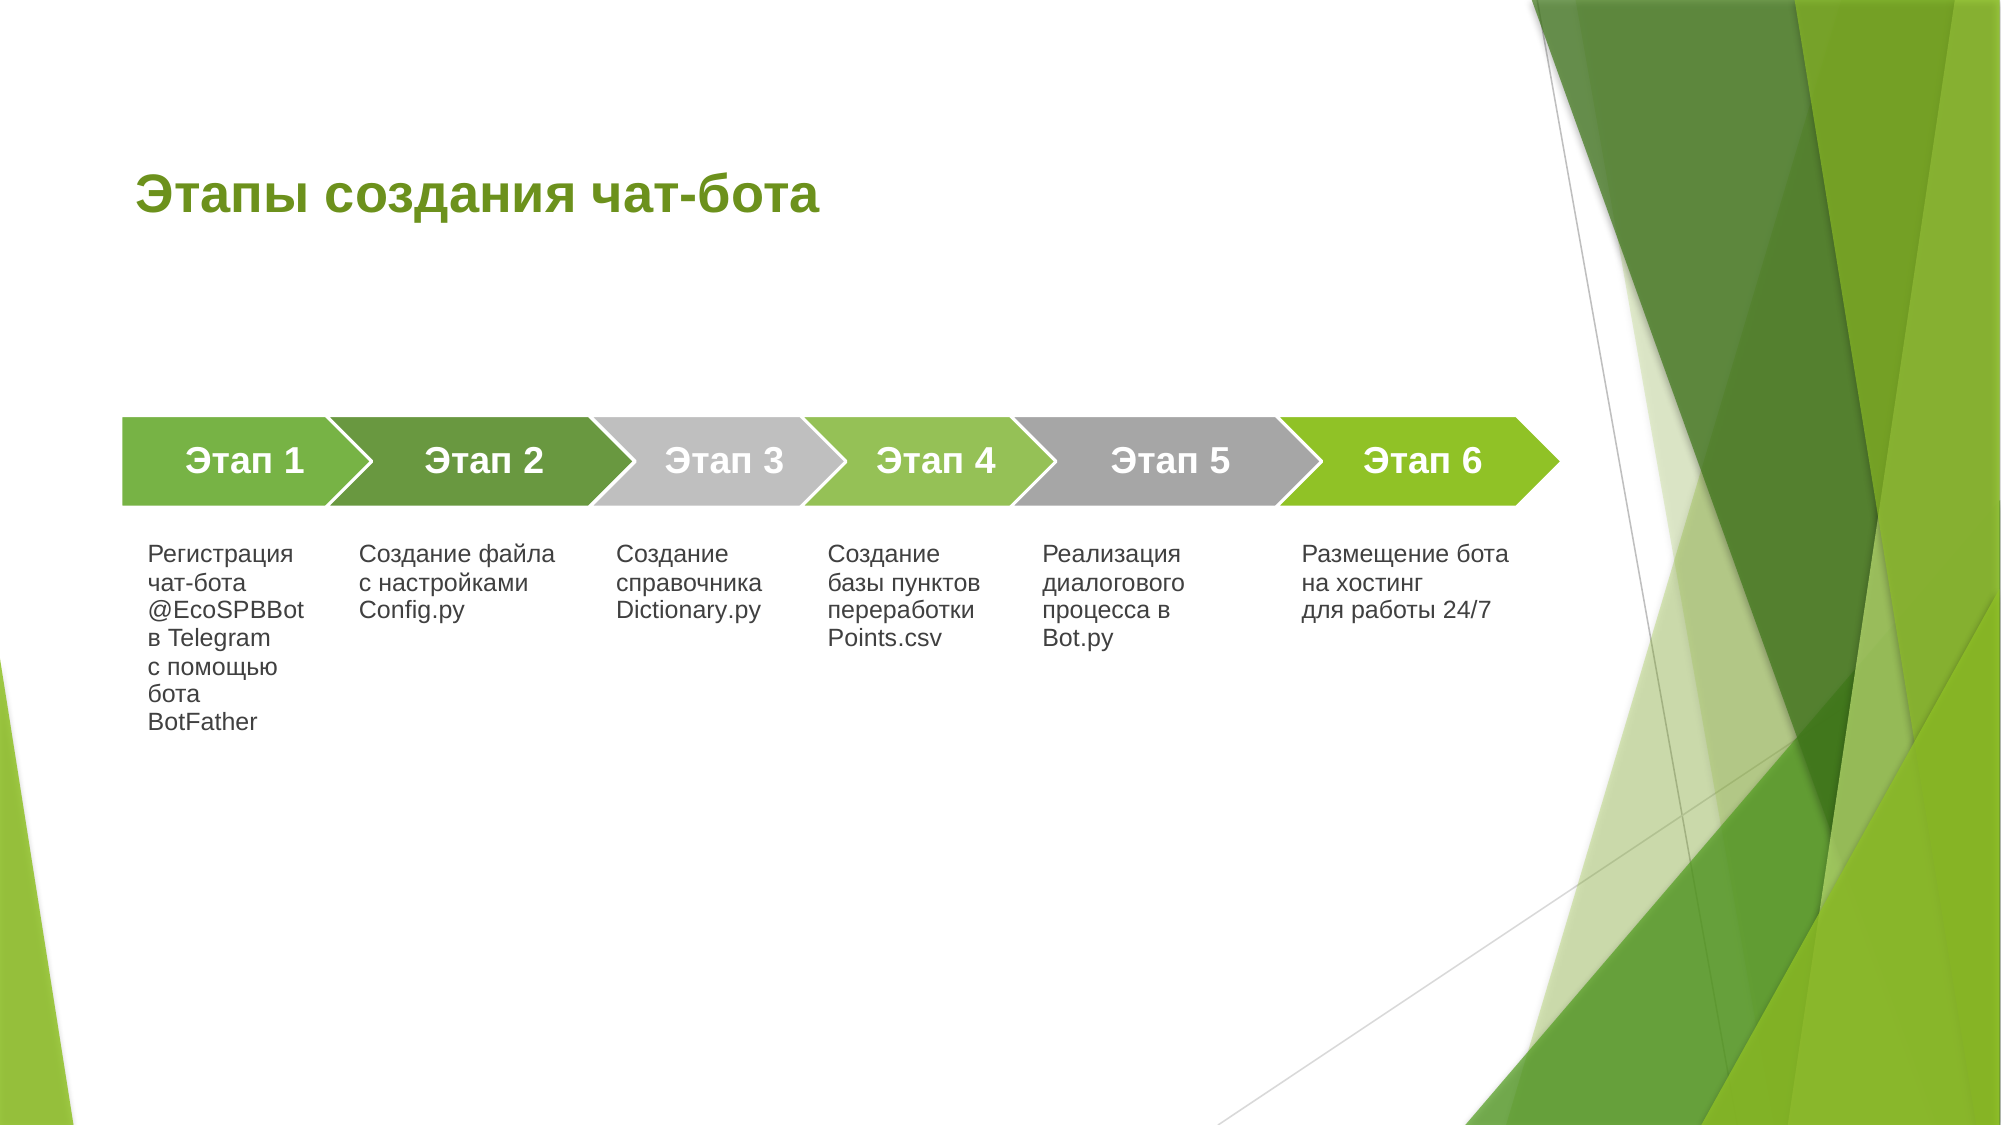

# Этапы создания чат-бота
Этап 1
Этап 2
Этап 3
Этап 4
Этап 5
Этап 6
| Регистрация чат-бота @EcoSPBBot в Telegram с помощью бота BotFather | Создание файла с настройками Config.py | Создание справочника Dictionary.py | Создание базы пунктов переработки Points.csv | Реализация диалогового процесса в Bot.py | Размещение бота на хостинг для работы 24/7 |
| --- | --- | --- | --- | --- | --- |